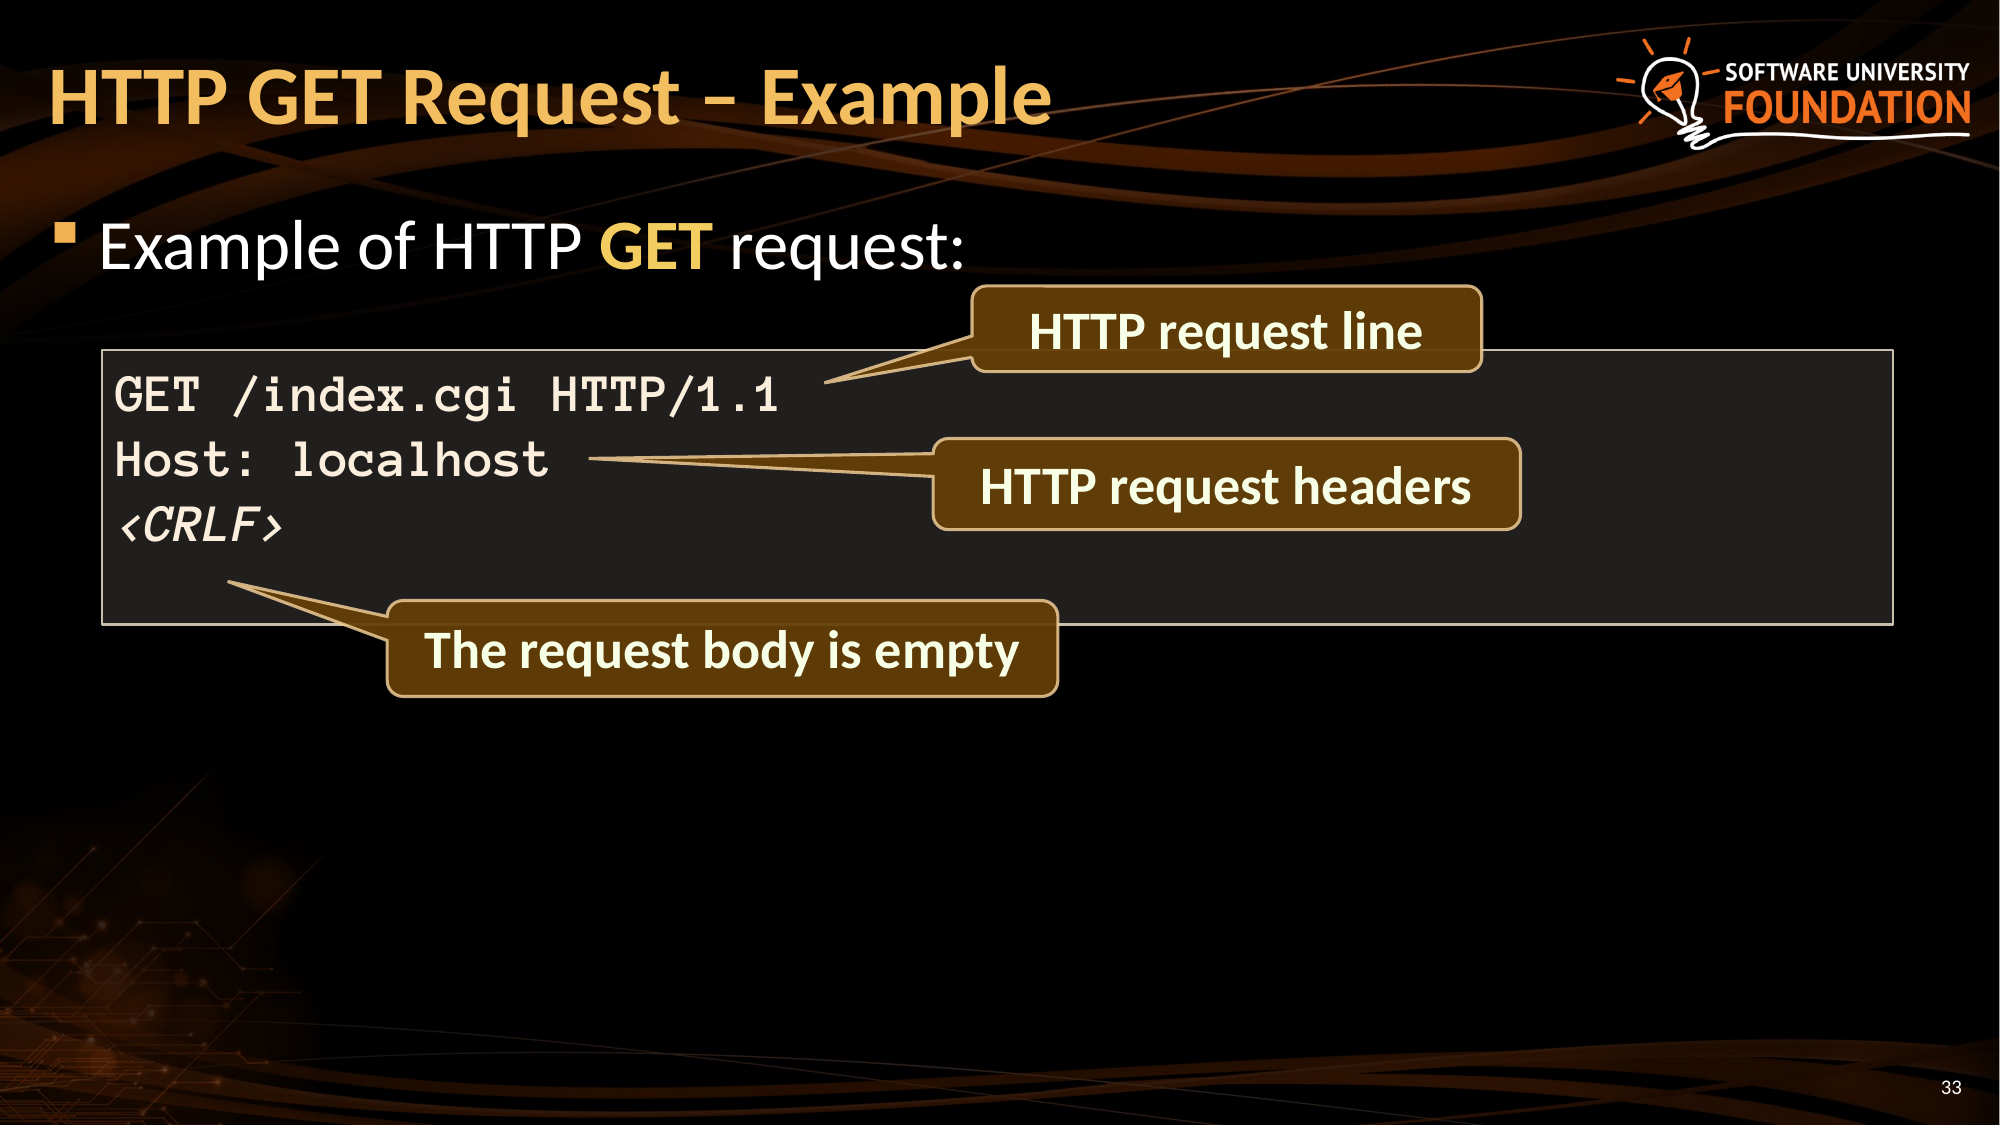

# HTTP GET Request – Example
Example of HTTP GET request:
HTTP request line
GET /index.cgi HTTP/1.1
Host: localhost
<CRLF>

HTTP request headers
The request body is empty
33